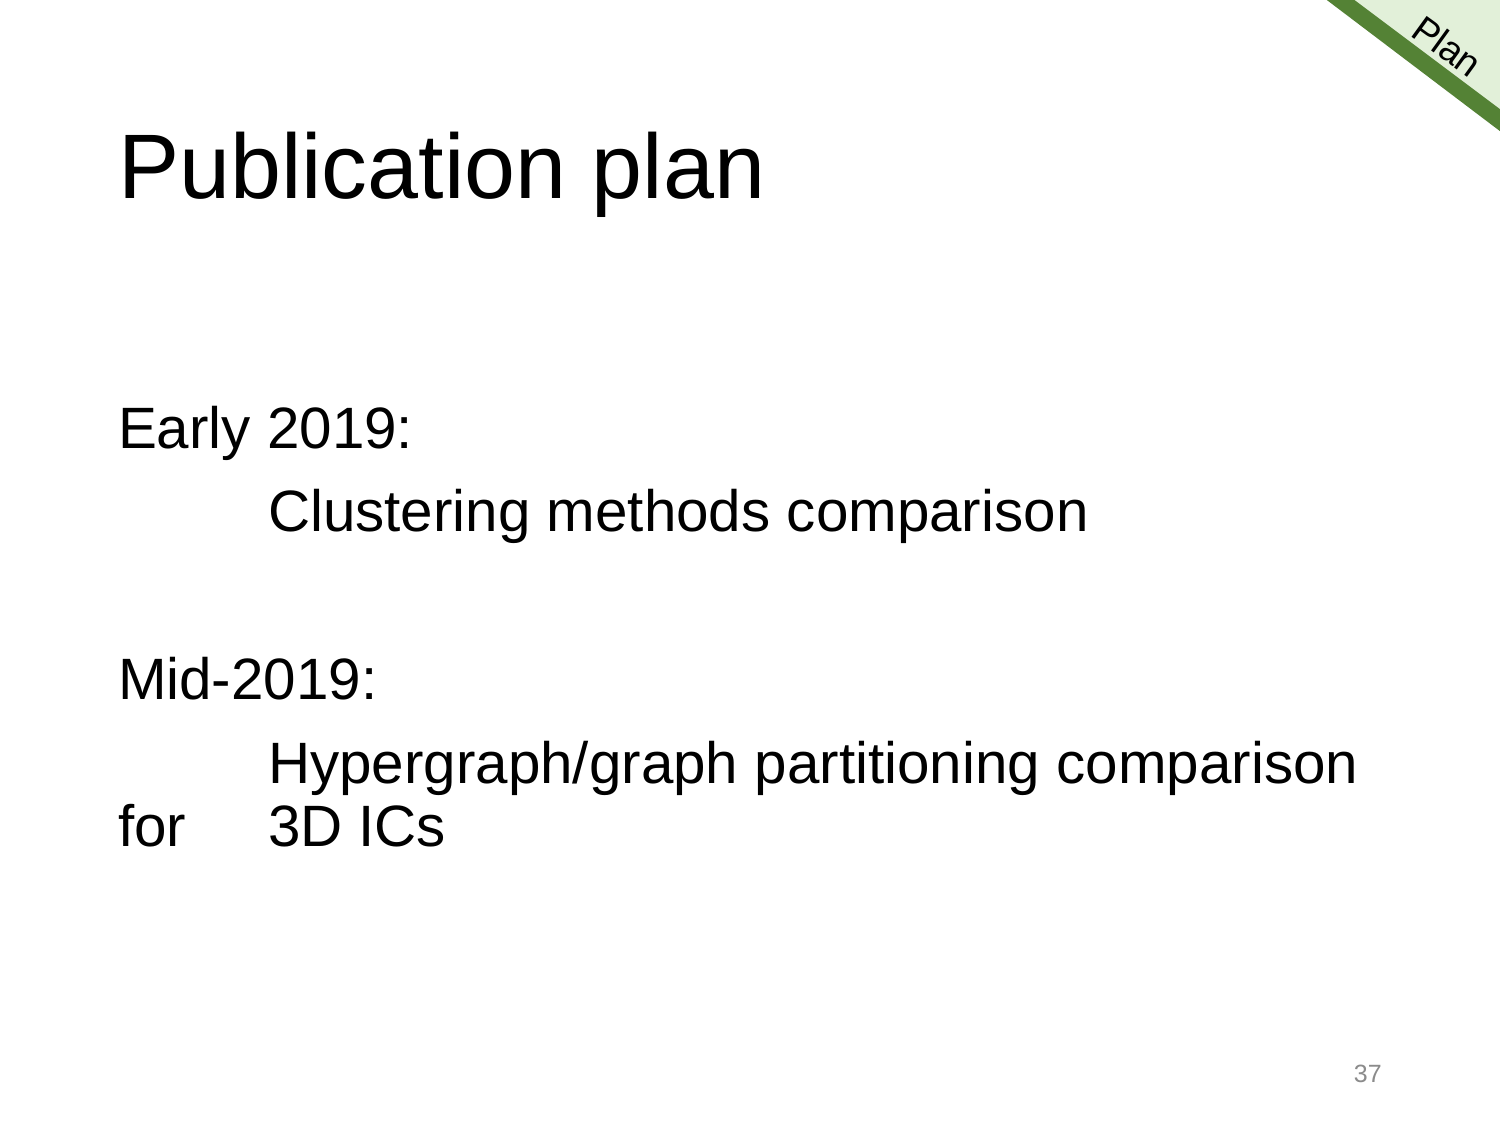

# Publication plan

Early 2019:
	Clustering methods comparison

Mid-2019:
	Hypergraph/graph partitioning comparison for 	3D ICs
37